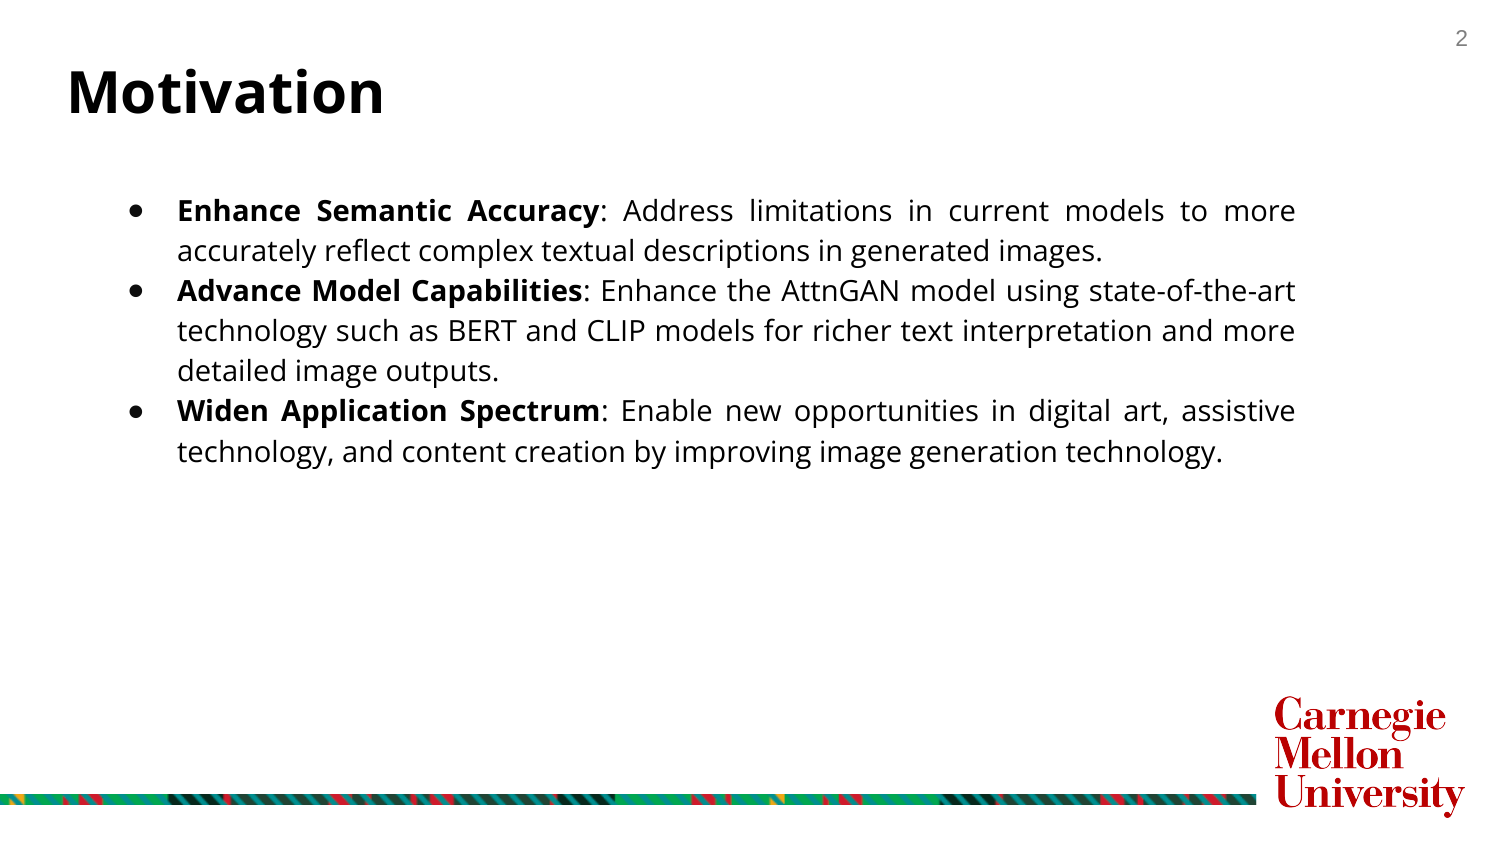

# Motivation
Enhance Semantic Accuracy: Address limitations in current models to more accurately reflect complex textual descriptions in generated images.
Advance Model Capabilities: Enhance the AttnGAN model using state-of-the-art technology such as BERT and CLIP models for richer text interpretation and more detailed image outputs.
Widen Application Spectrum: Enable new opportunities in digital art, assistive technology, and content creation by improving image generation technology.